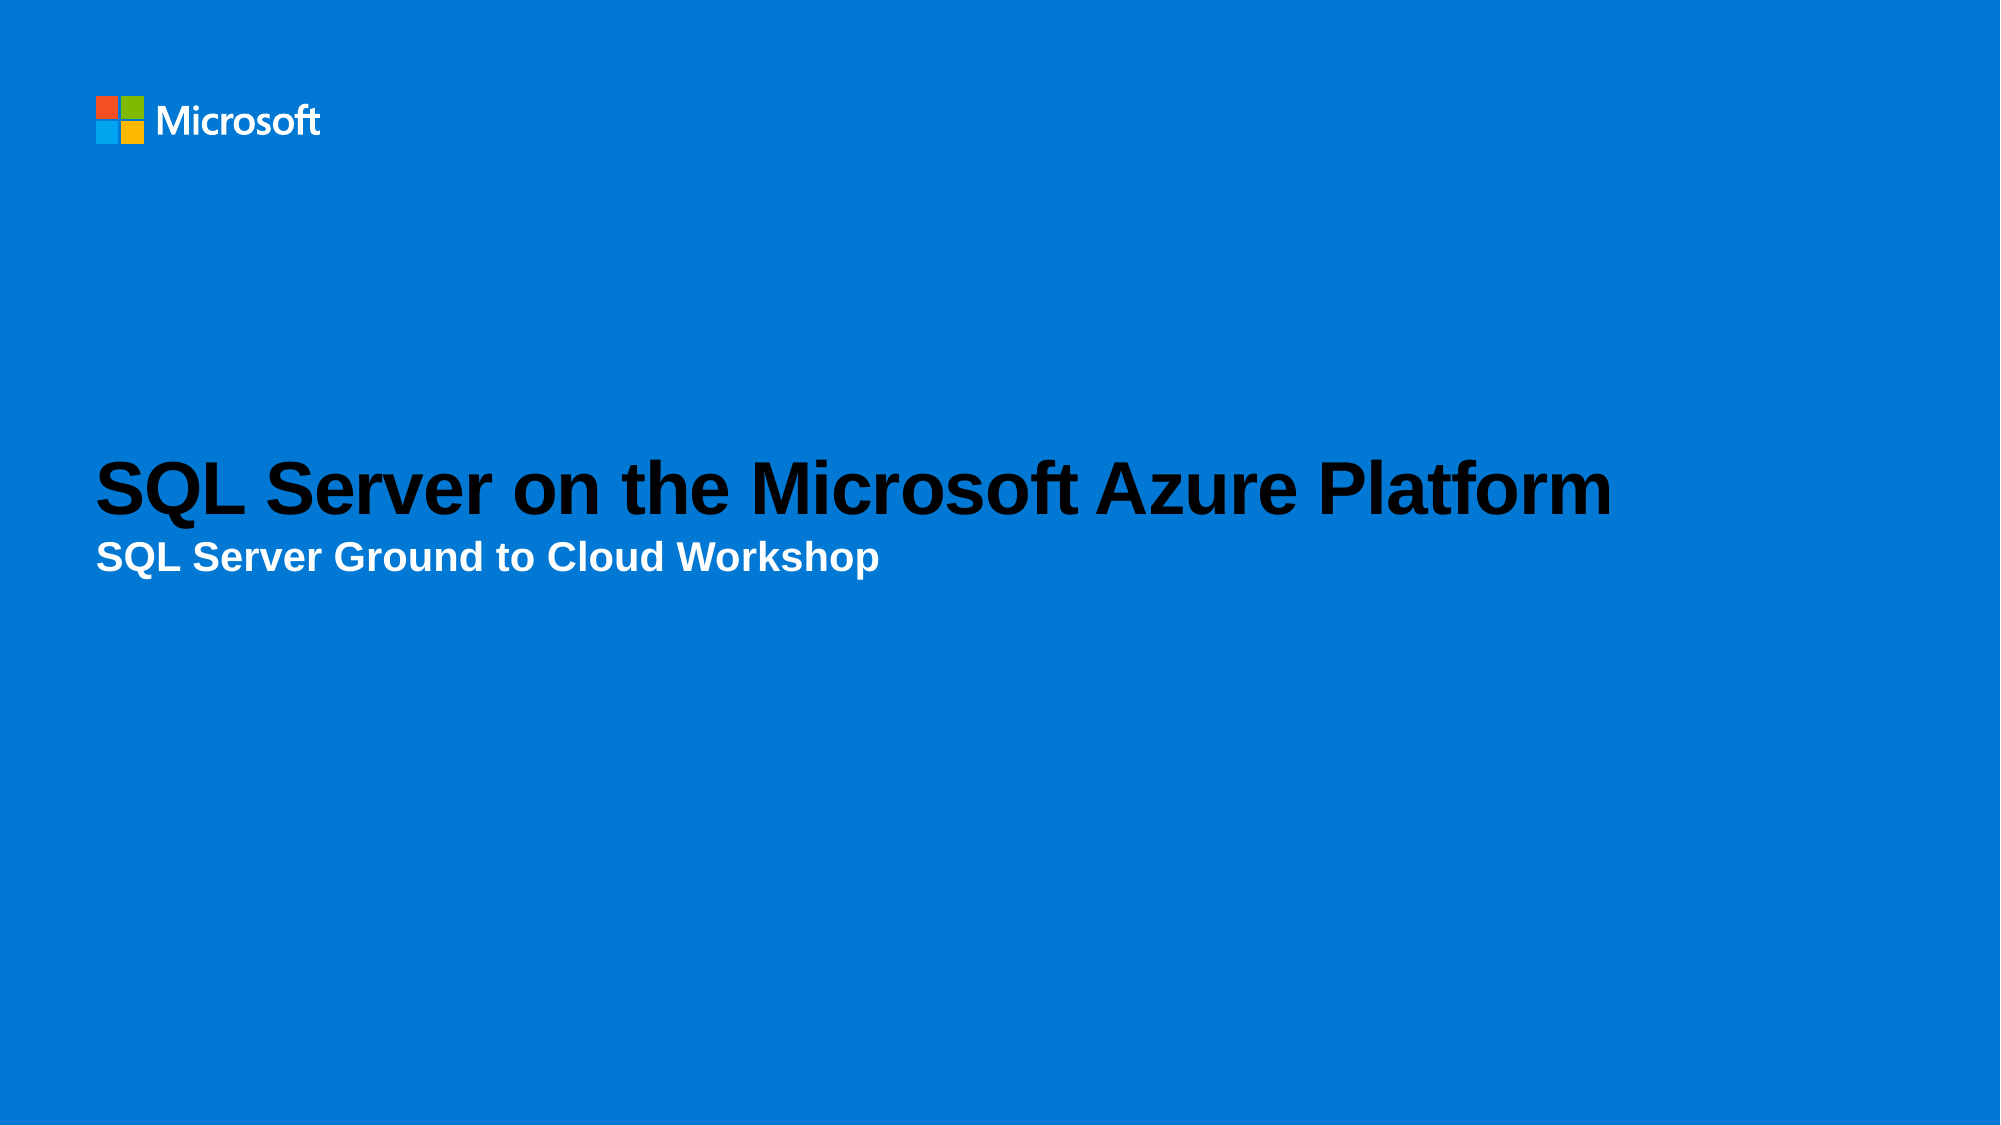

# SQL Server on the Microsoft Azure Platform SQL Server Ground to Cloud Workshop